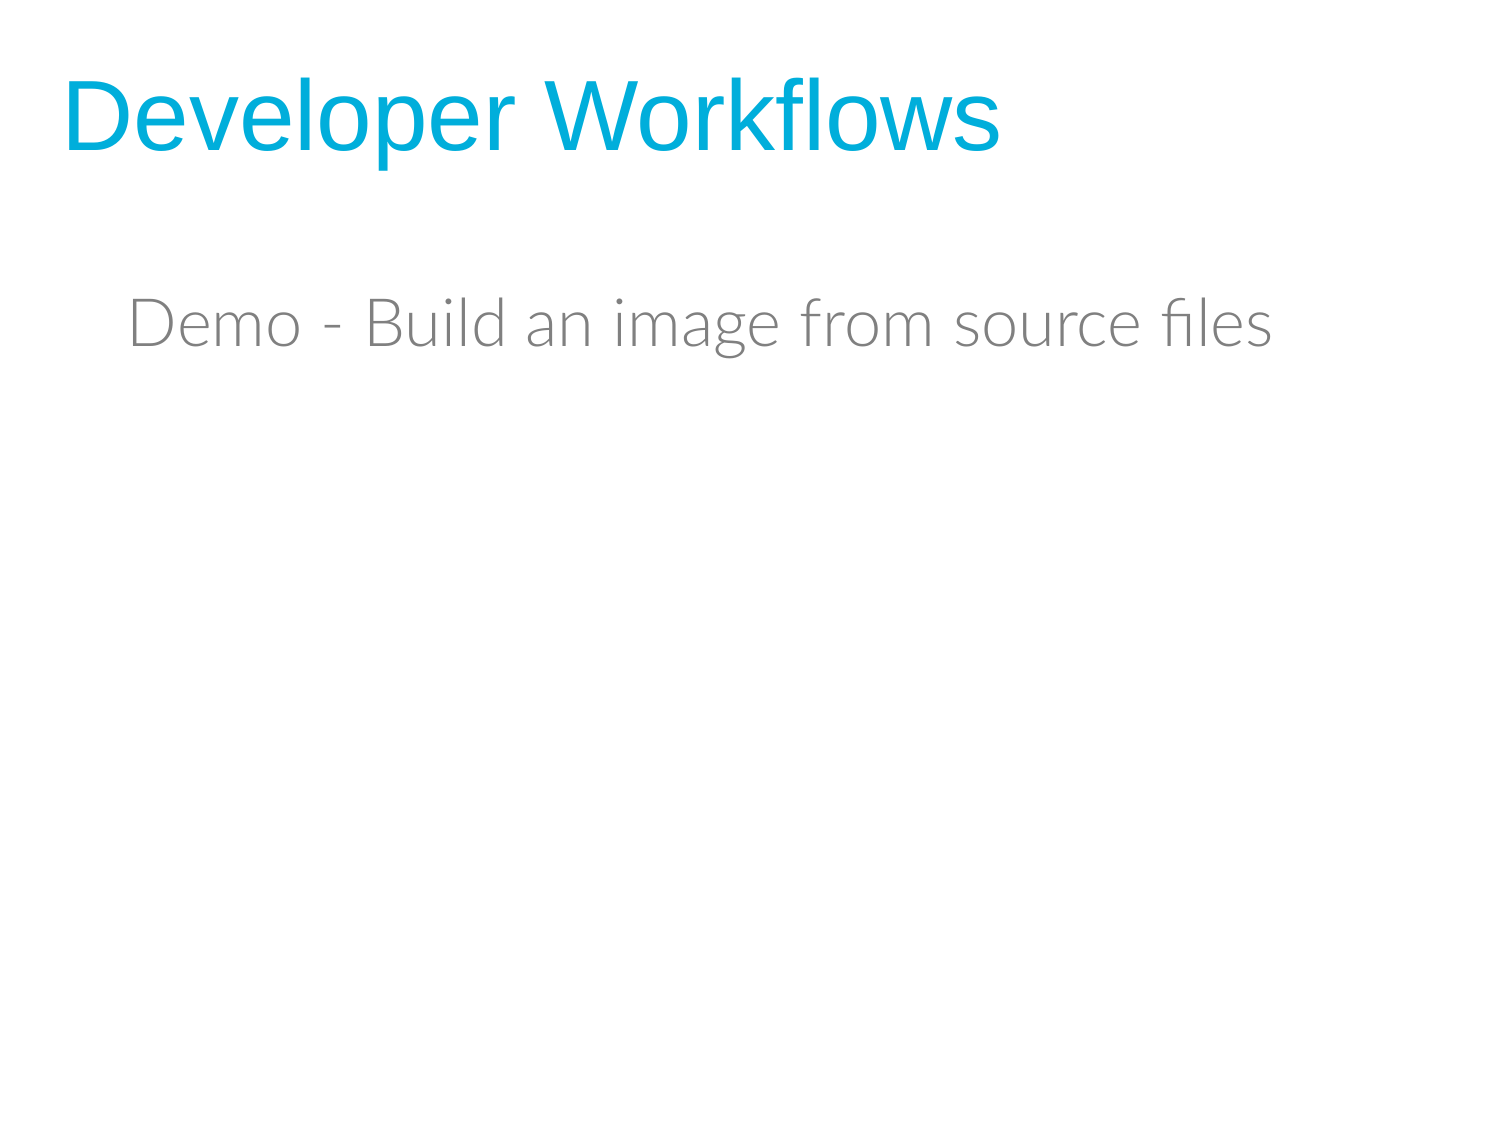

Developer Workflows
Demo - Build an image from source files